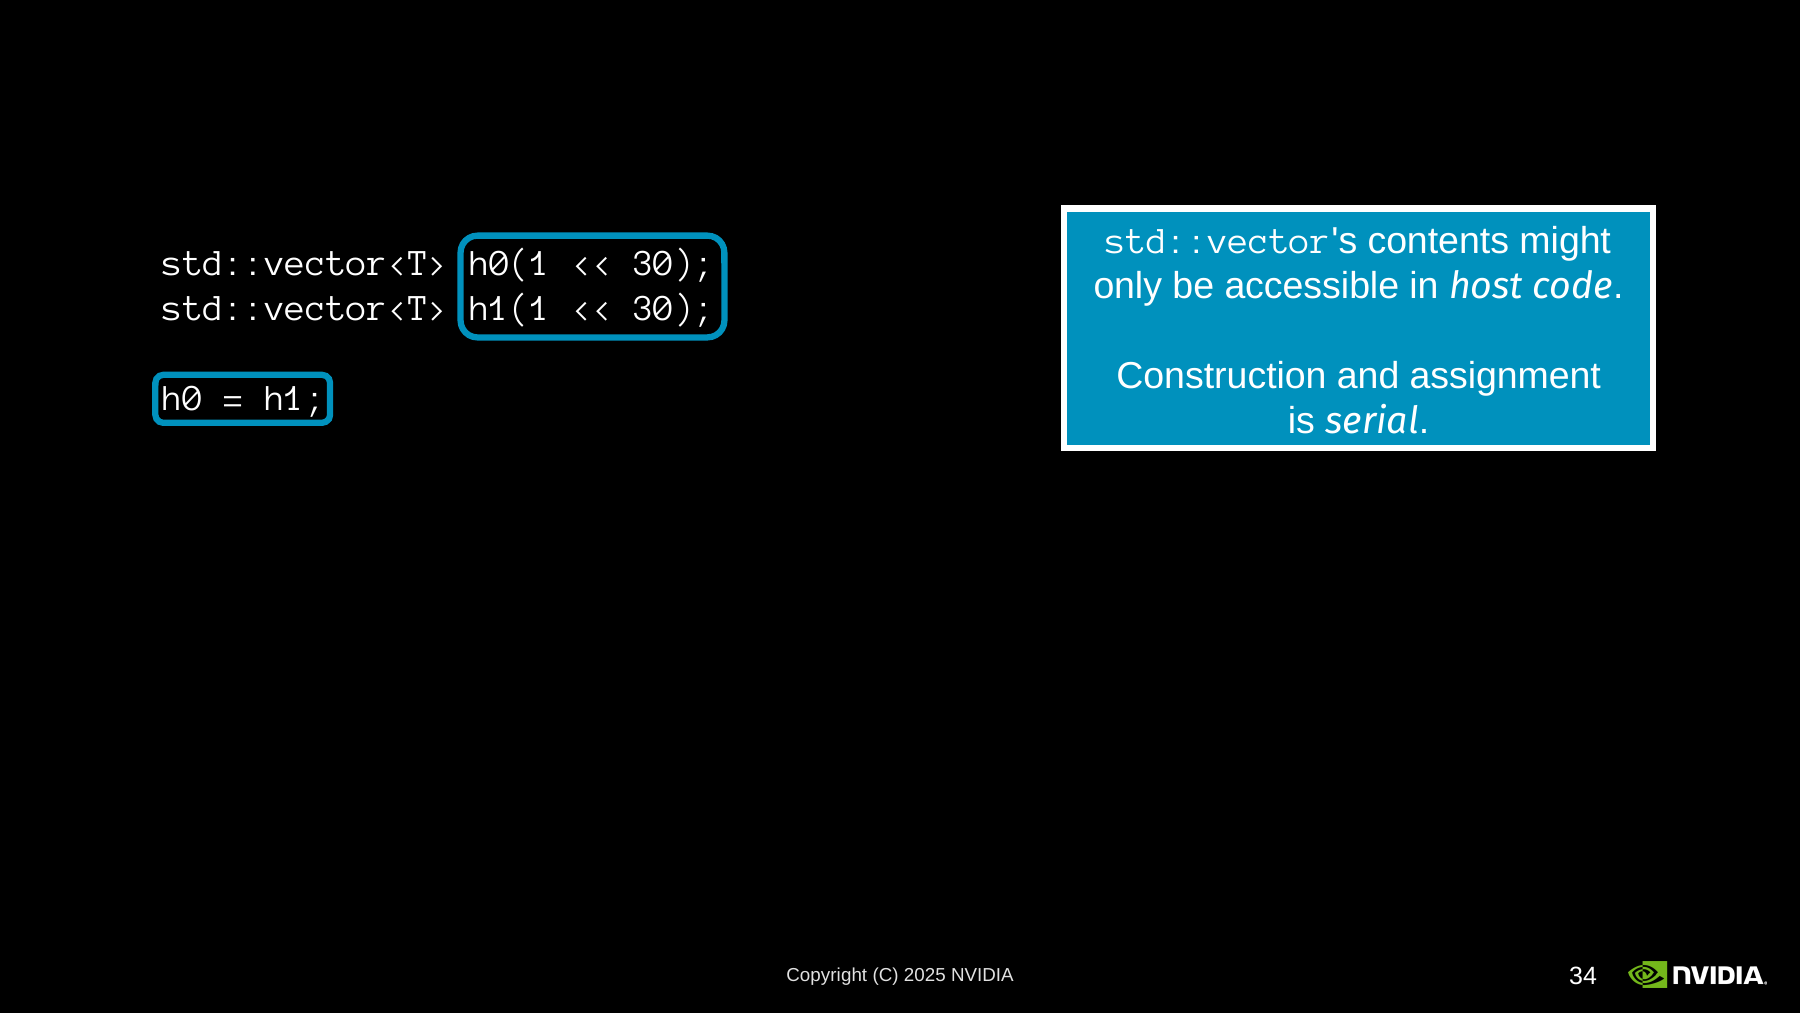

std::vector's contents might only be accessible in host code.

Construction and assignment
is serial.
std::vector<T> h0(1 << 30);
std::vector<T> h1(1 << 30);

h0 = h1;

Copyright (C) 2025 NVIDIA
34